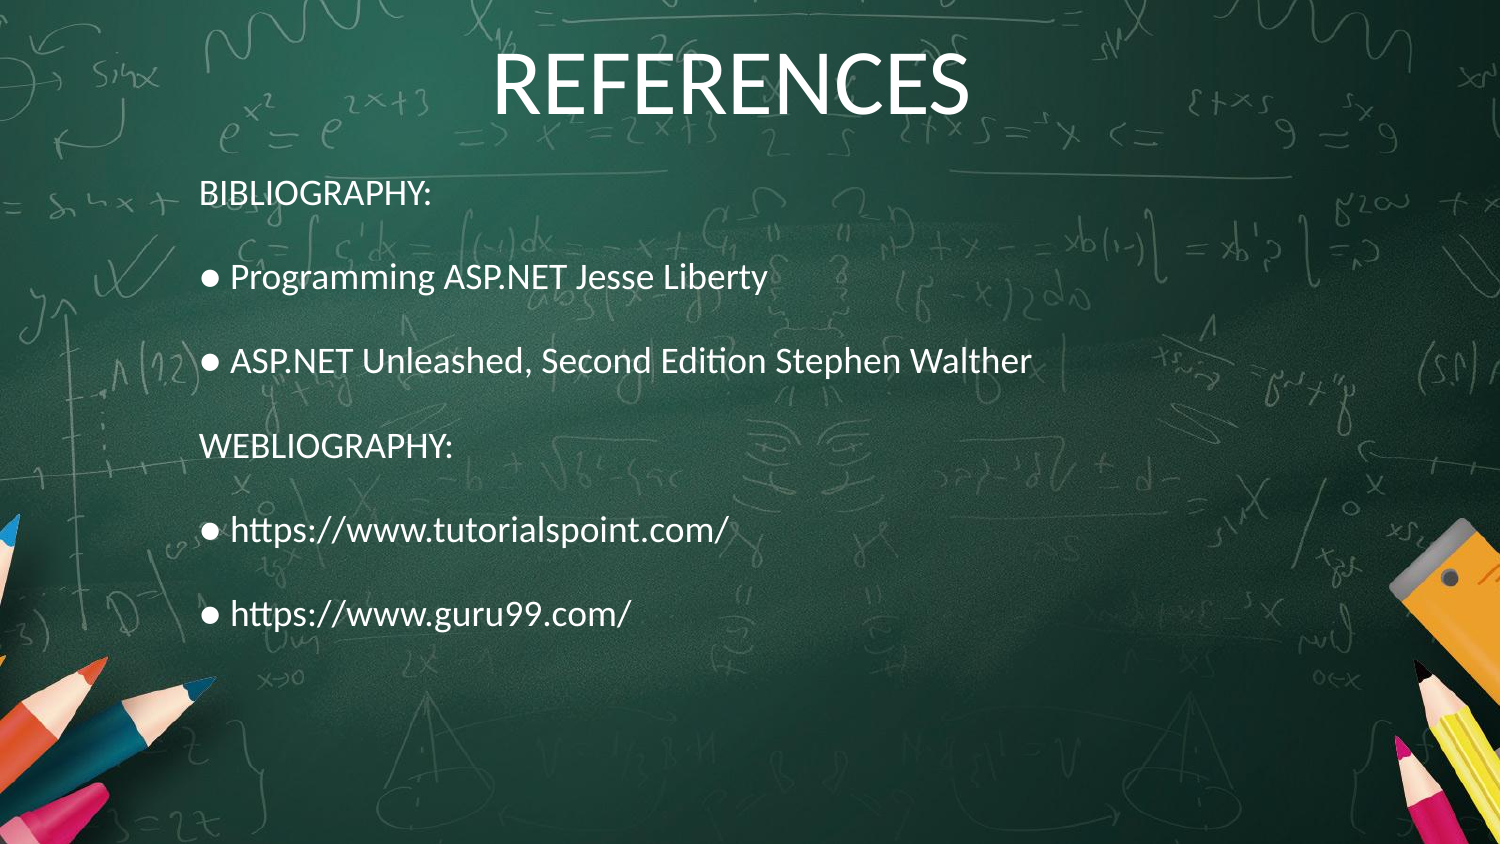

# REFERENCES
BIBLIOGRAPHY:
● Programming ASP.NET Jesse Liberty
● ASP.NET Unleashed, Second Edition Stephen Walther
WEBLIOGRAPHY:
● https://www.tutorialspoint.com/
● https://www.guru99.com/